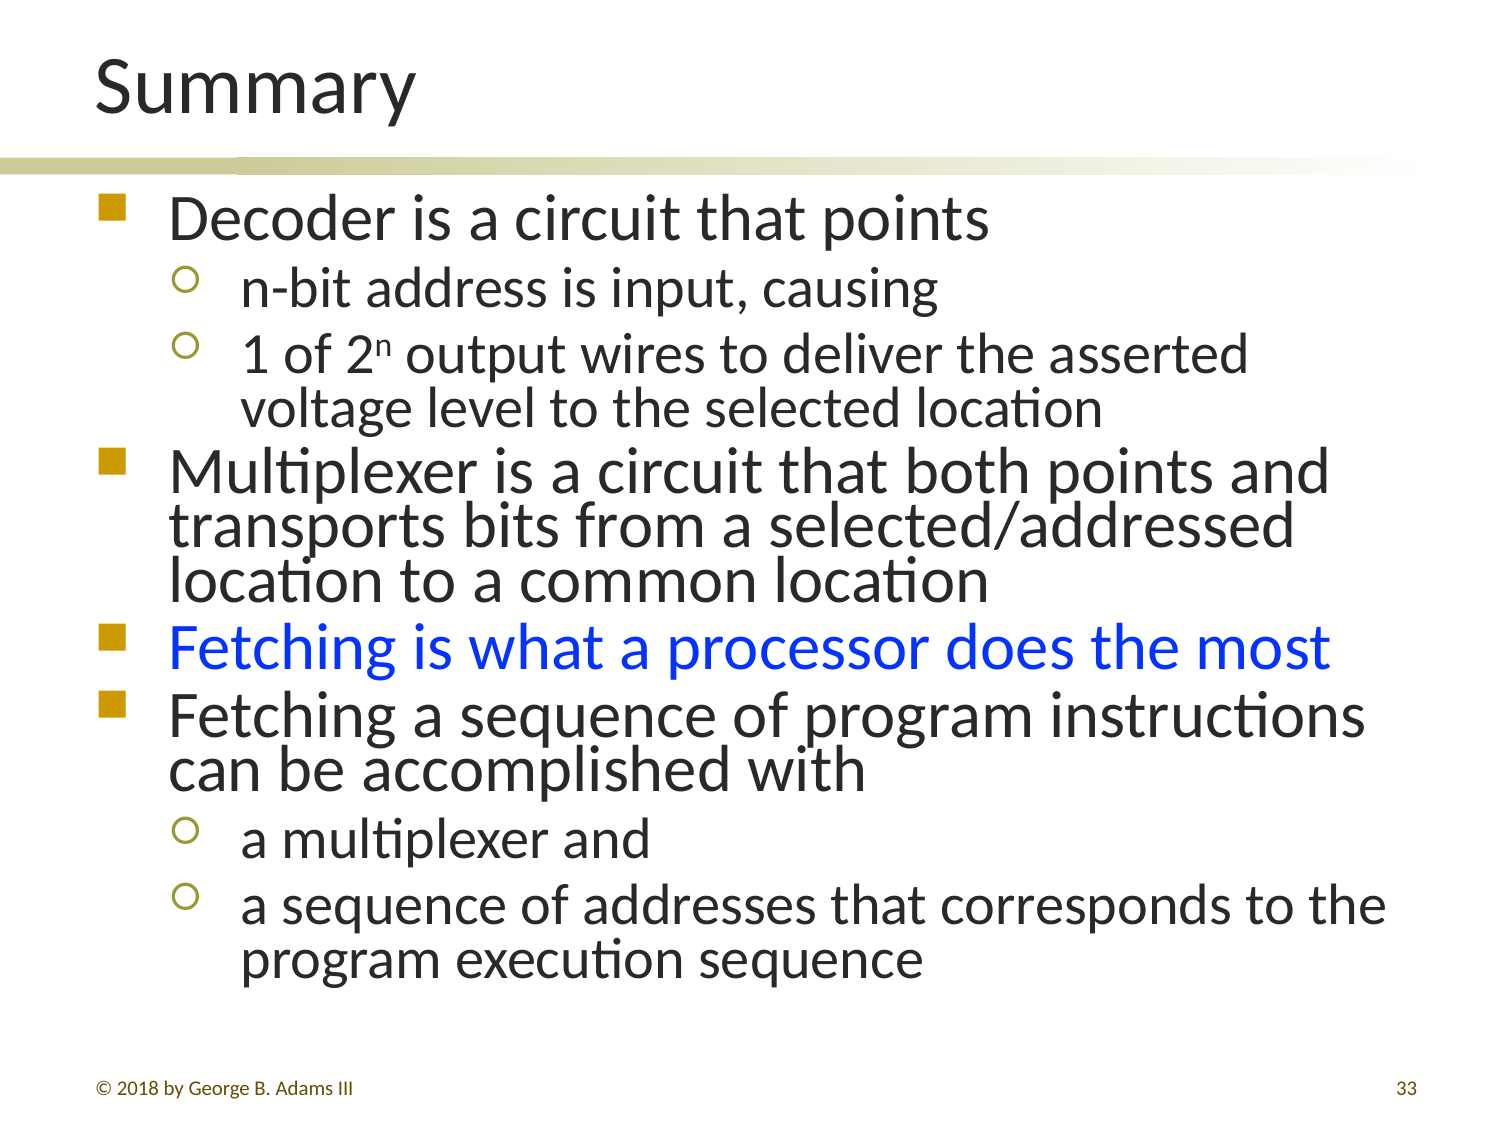

# Summary
Decoder is a circuit that points
n-bit address is input, causing
1 of 2n output wires to deliver the asserted voltage level to the selected location
Multiplexer is a circuit that both points and transports bits from a selected/addressed location to a common location
Fetching is what a processor does the most
Fetching a sequence of program instructions can be accomplished with
a multiplexer and
a sequence of addresses that corresponds to the program execution sequence
© 2018 by George B. Adams III
33